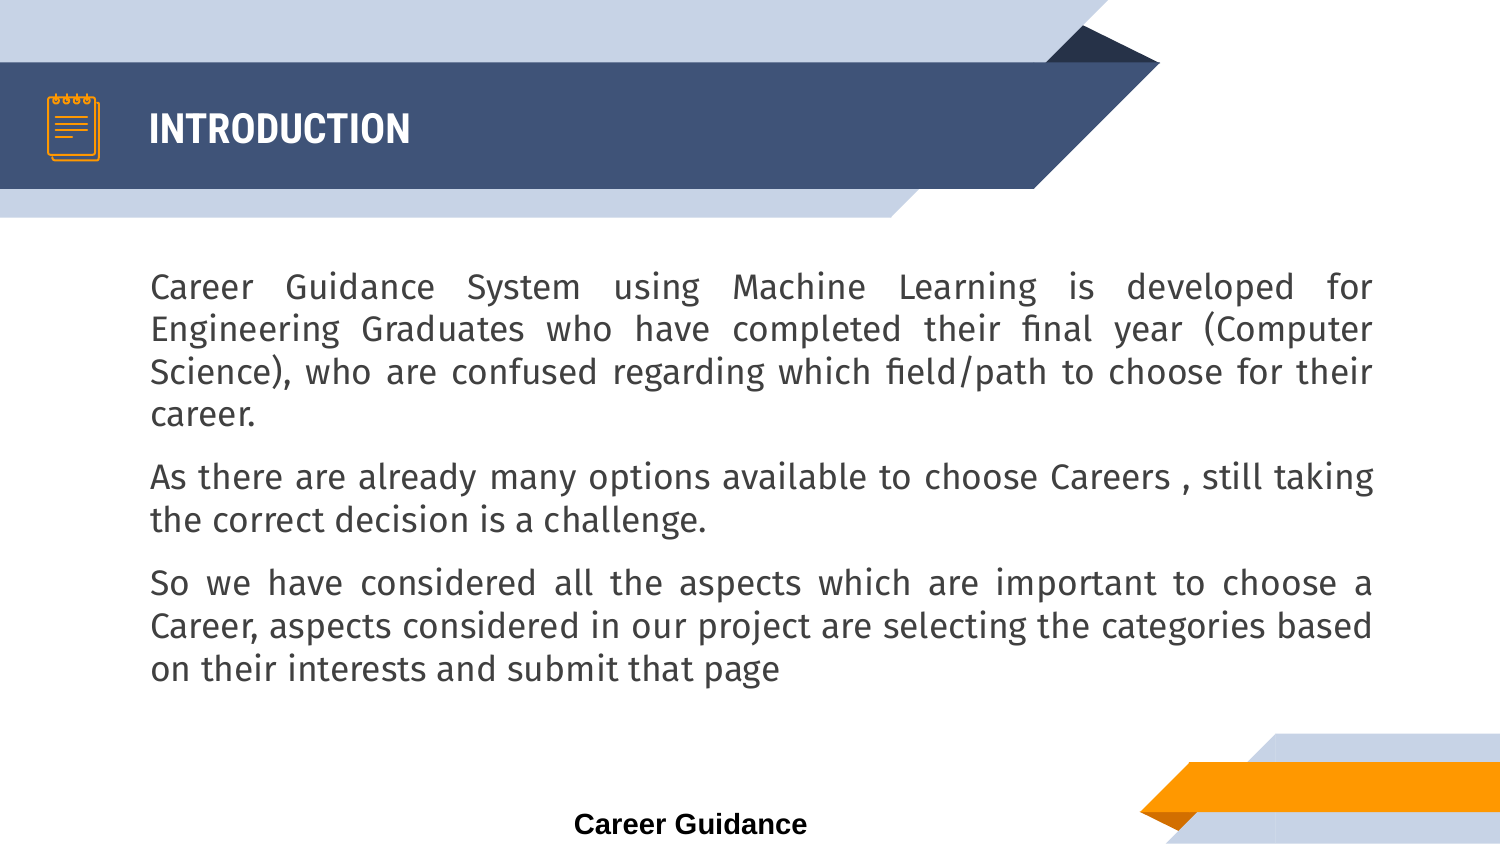

# INTRODUCTION

Career Guidance System using Machine Learning is developed for Engineering Graduates who have completed their final year (Computer Science), who are confused regarding which field/path to choose for their career.
As there are already many options available to choose Careers , still taking the correct decision is a challenge.
So we have considered all the aspects which are important to choose a Career, aspects considered in our project are selecting the categories based on their interests and submit that page

Career Guidance

5